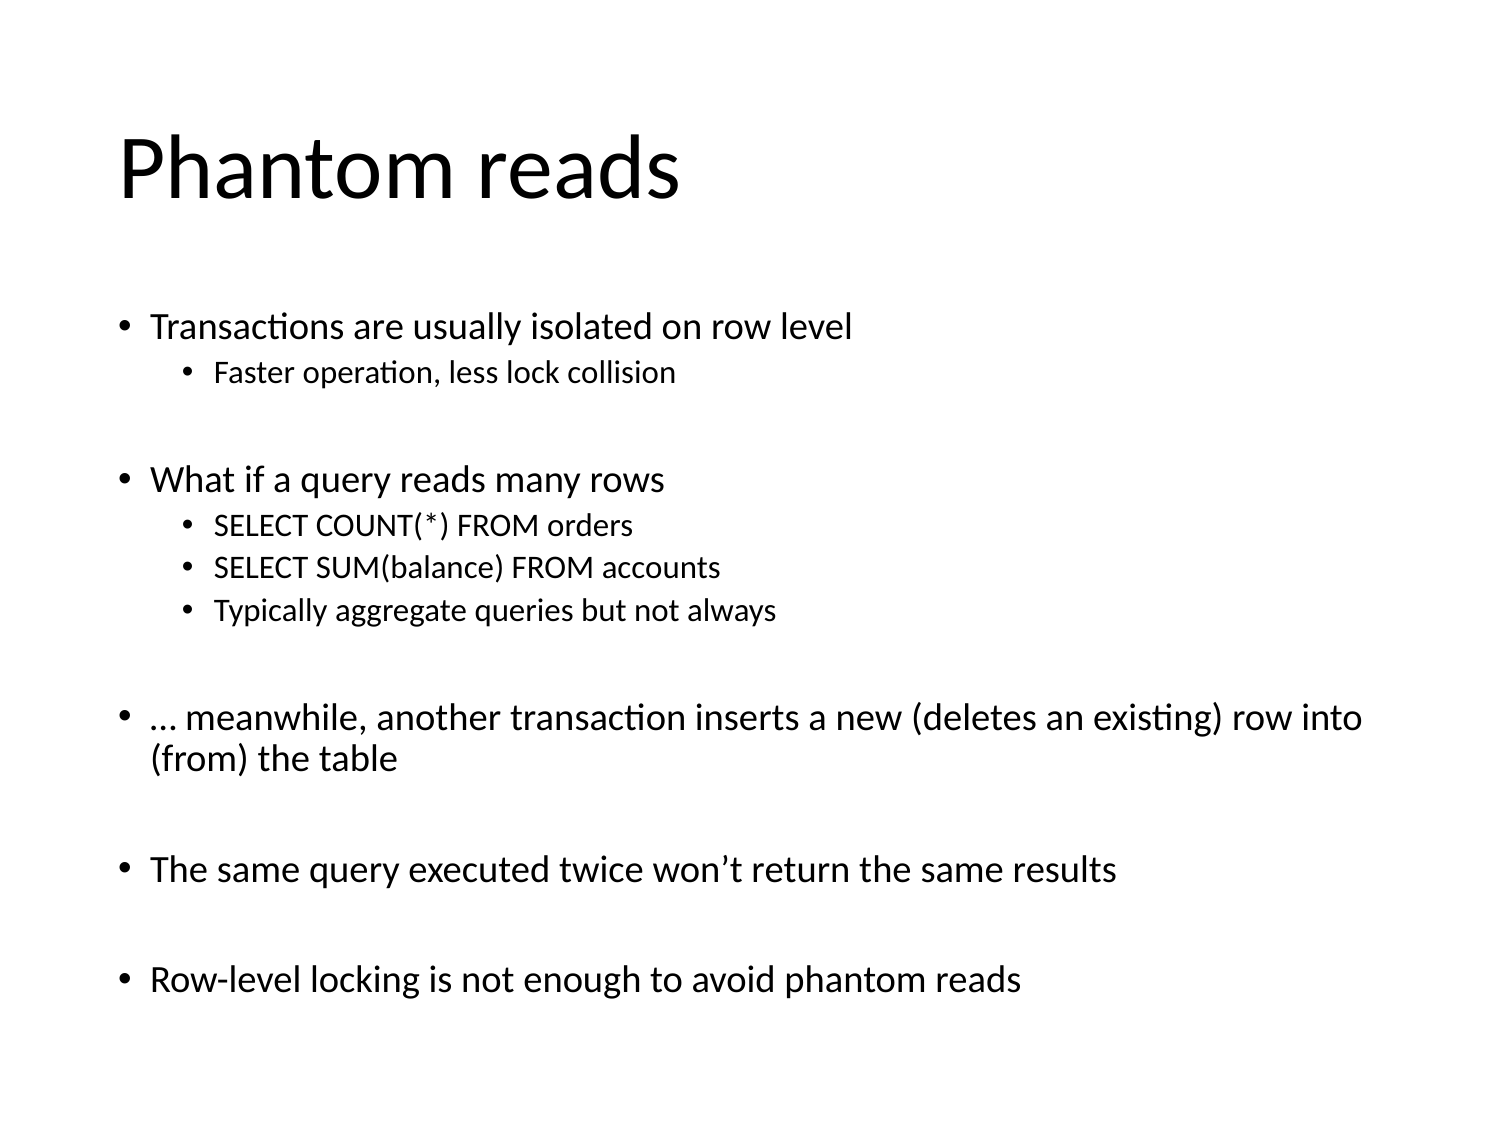

# Phantom reads
Transactions are usually isolated on row level
Faster operation, less lock collision

What if a query reads many rows
SELECT COUNT(*) FROM orders
SELECT SUM(balance) FROM accounts
Typically aggregate queries but not always

… meanwhile, another transaction inserts a new (deletes an existing) row into (from) the table

The same query executed twice won’t return the same results

Row-level locking is not enough to avoid phantom reads